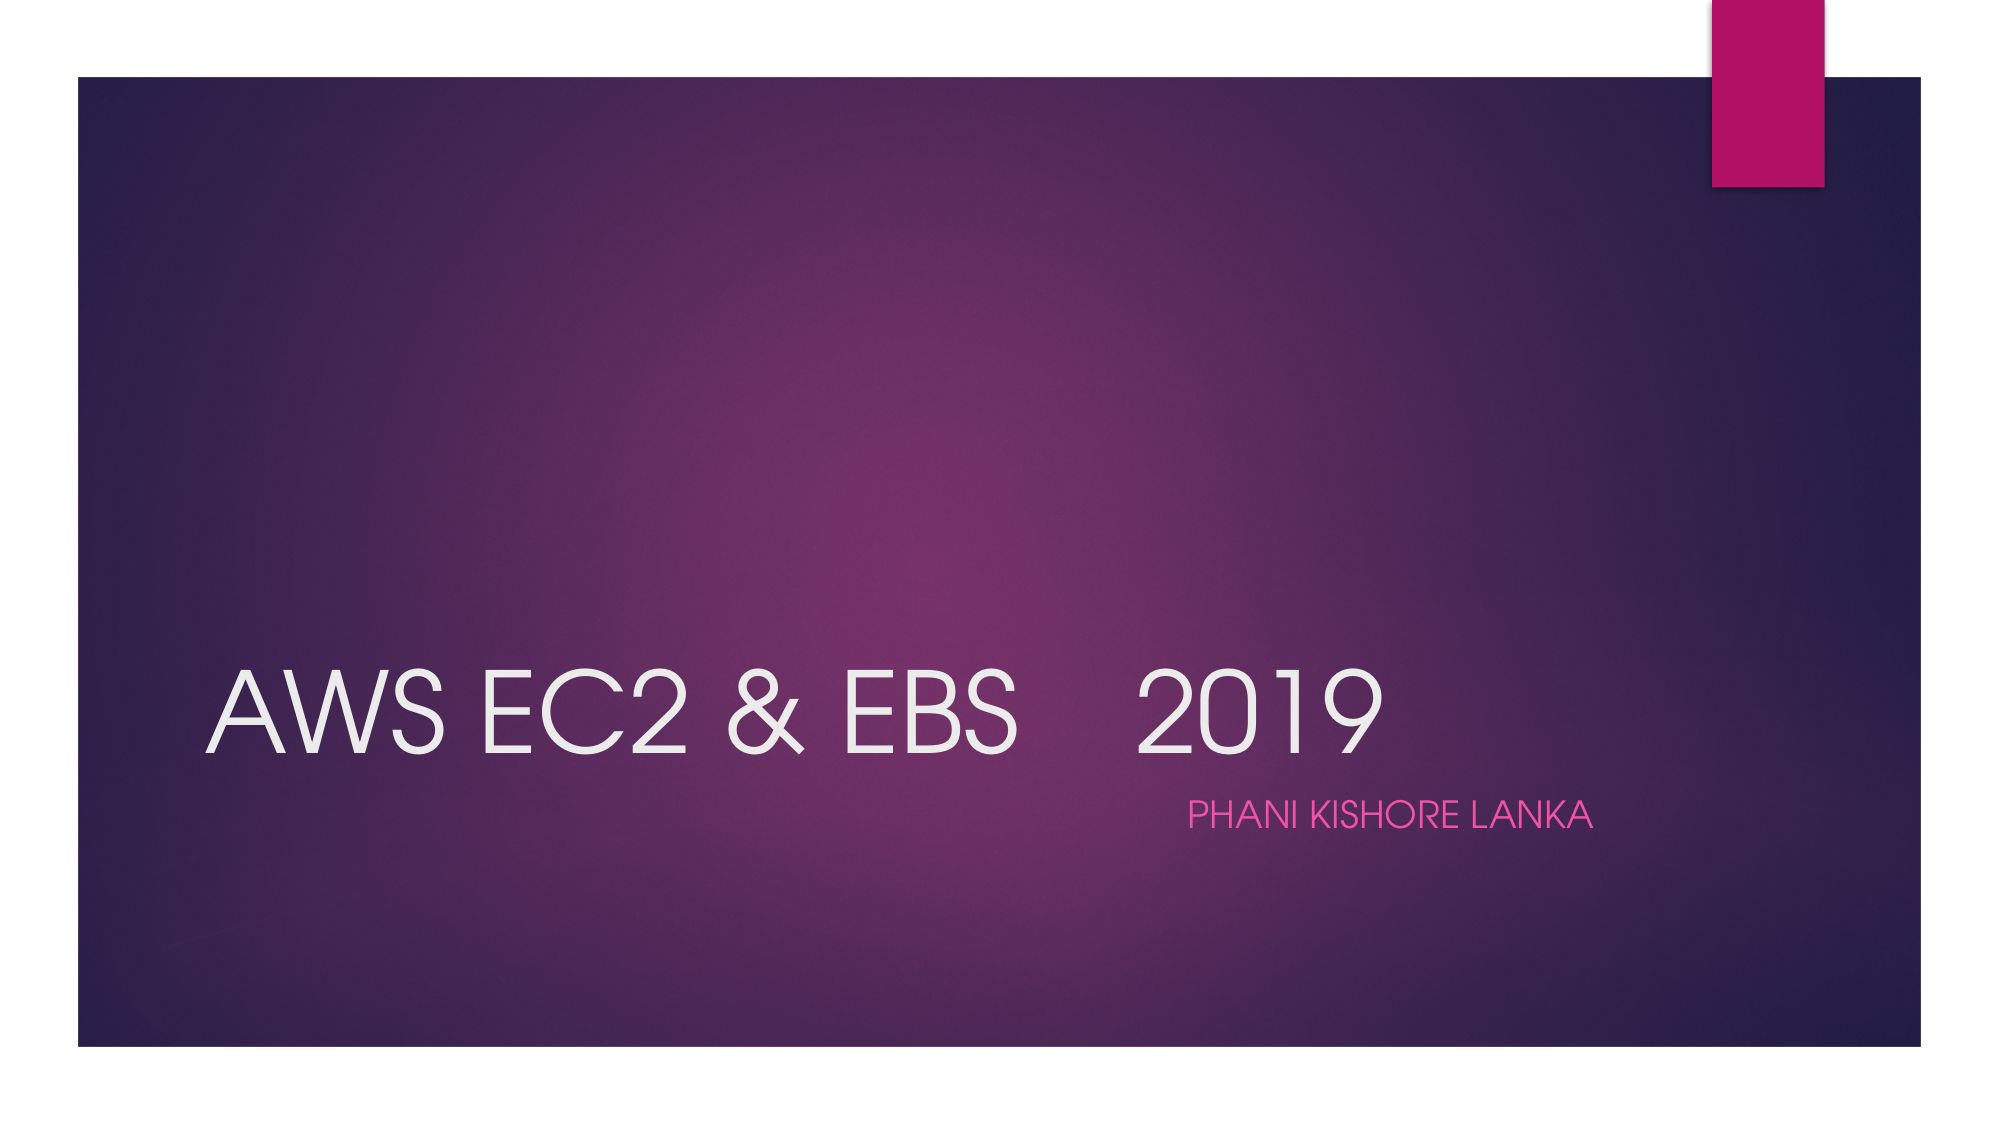

# AWS EC2 & EBS	 2019
PHANI KISHORE LANKA